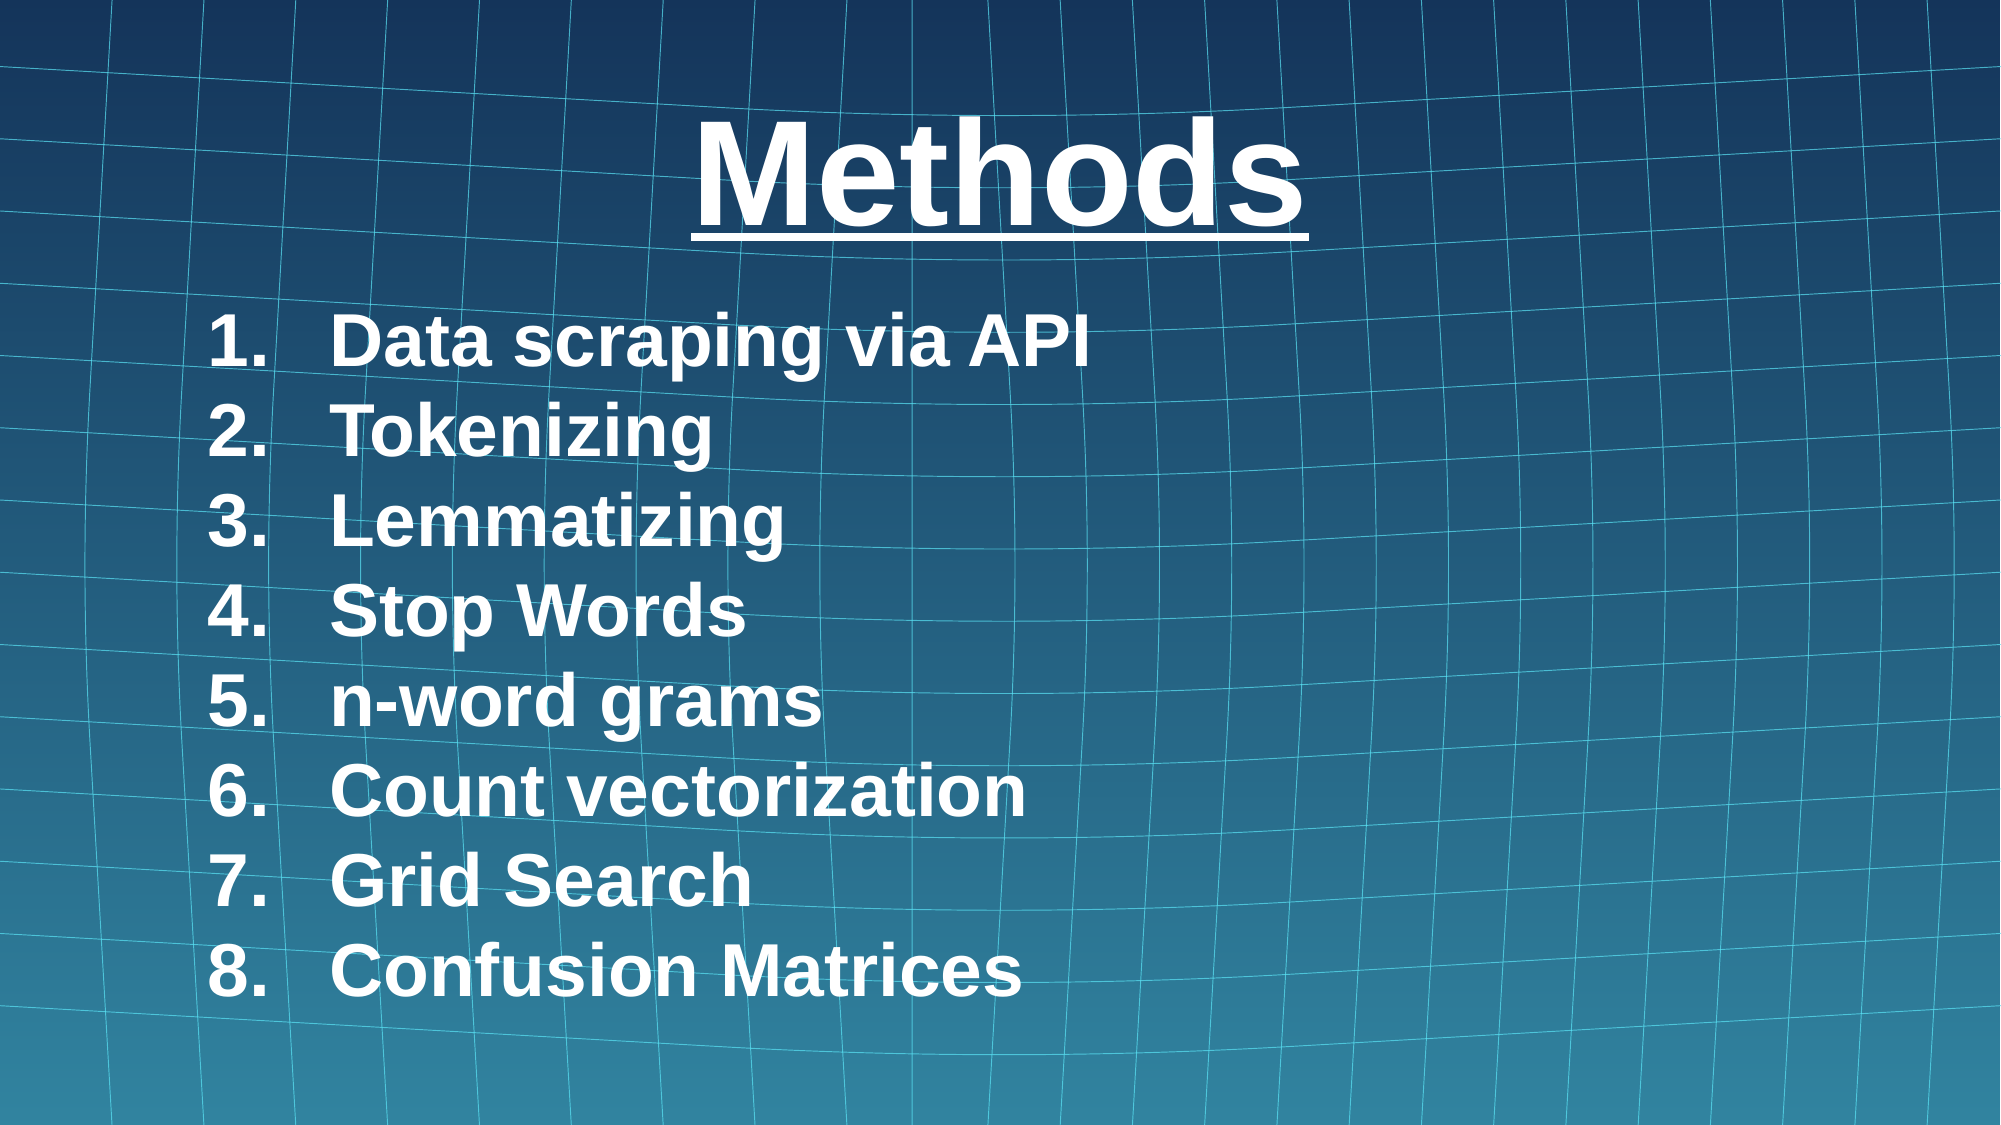

Methods
Data scraping via API
Tokenizing
Lemmatizing
Stop Words
n-word grams
Count vectorization
Grid Search
Confusion Matrices